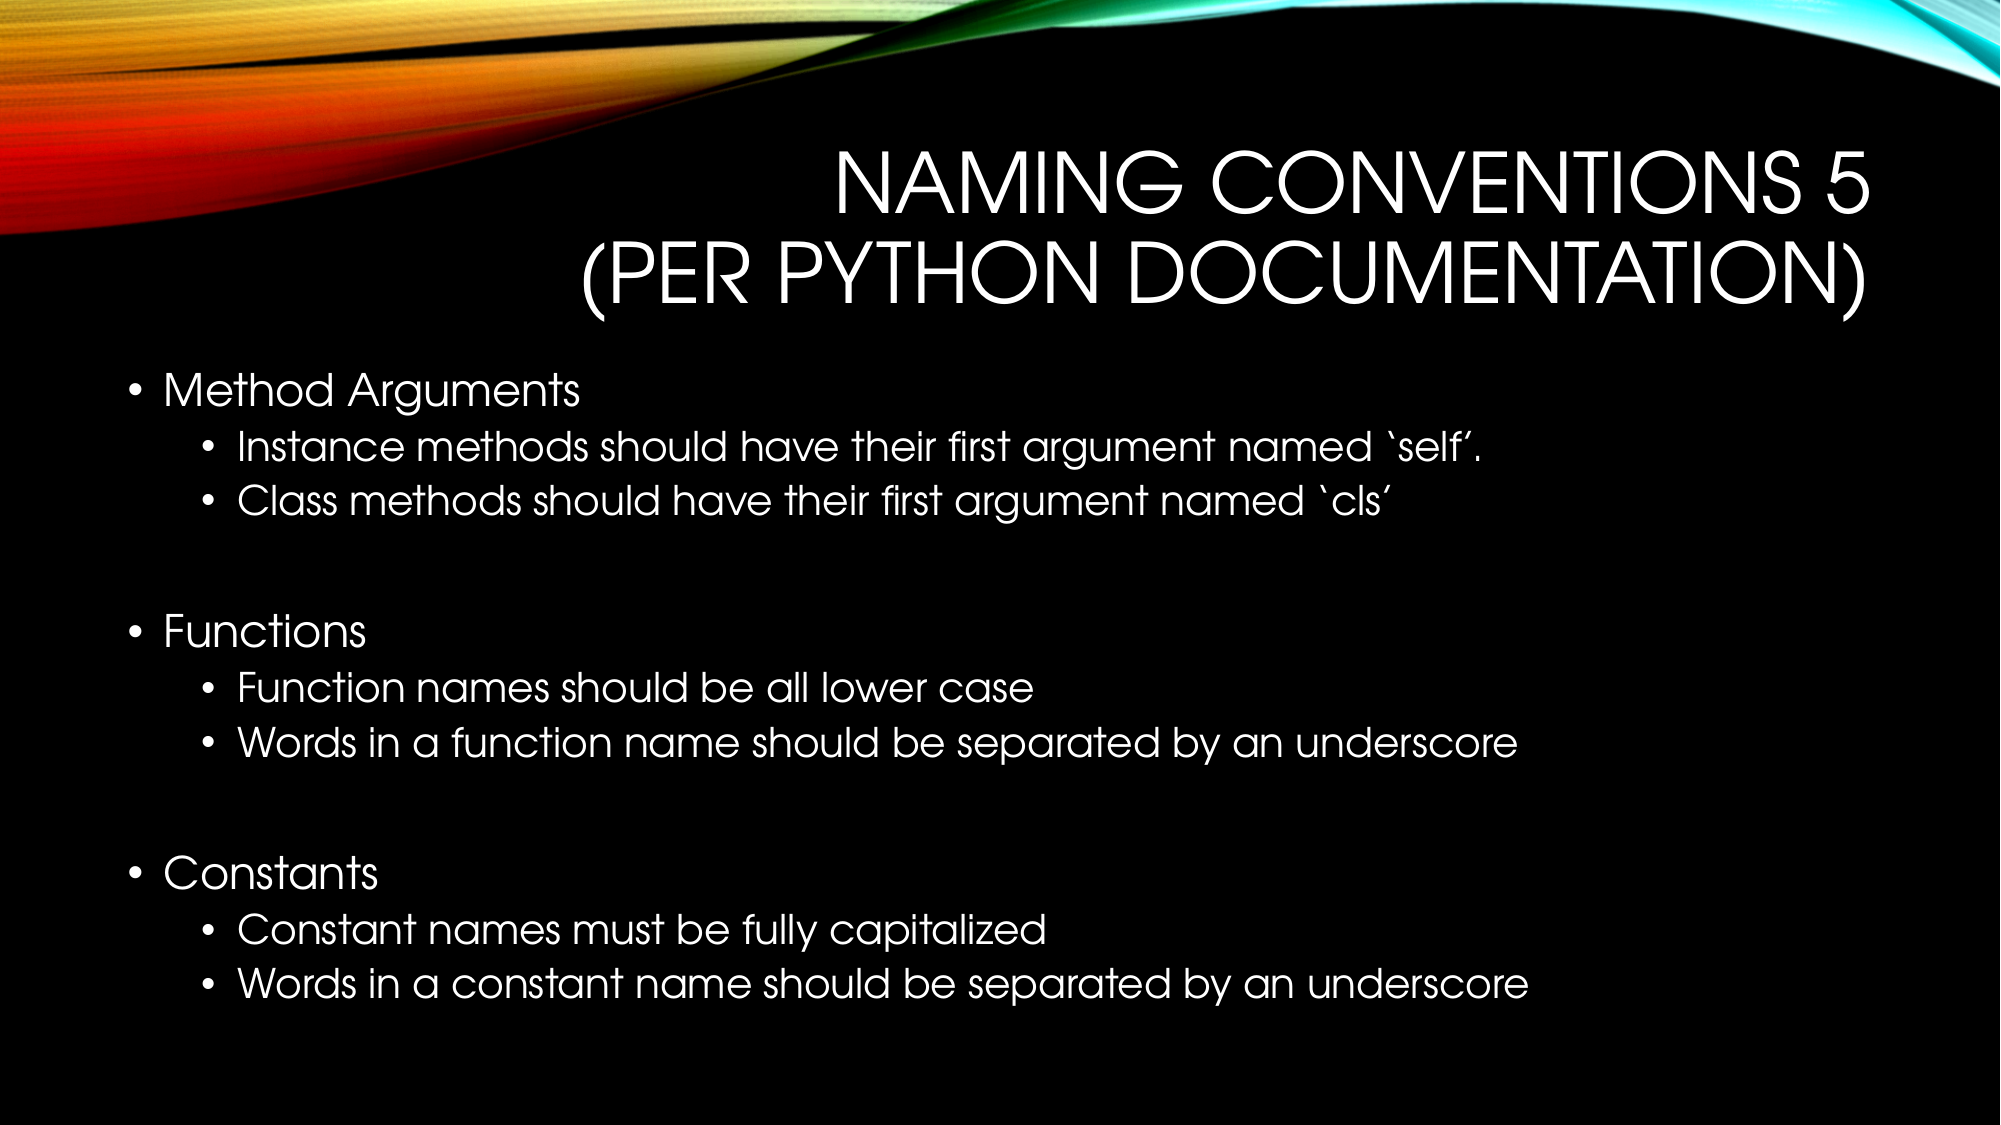

Naming Conventions 5
 (per Python Documentation)
Method Arguments
Instance methods should have their first argument named ‘self’.
Class methods should have their first argument named ‘cls’

Functions
Function names should be all lower case
Words in a function name should be separated by an underscore

Constants
Constant names must be fully capitalized
Words in a constant name should be separated by an underscore